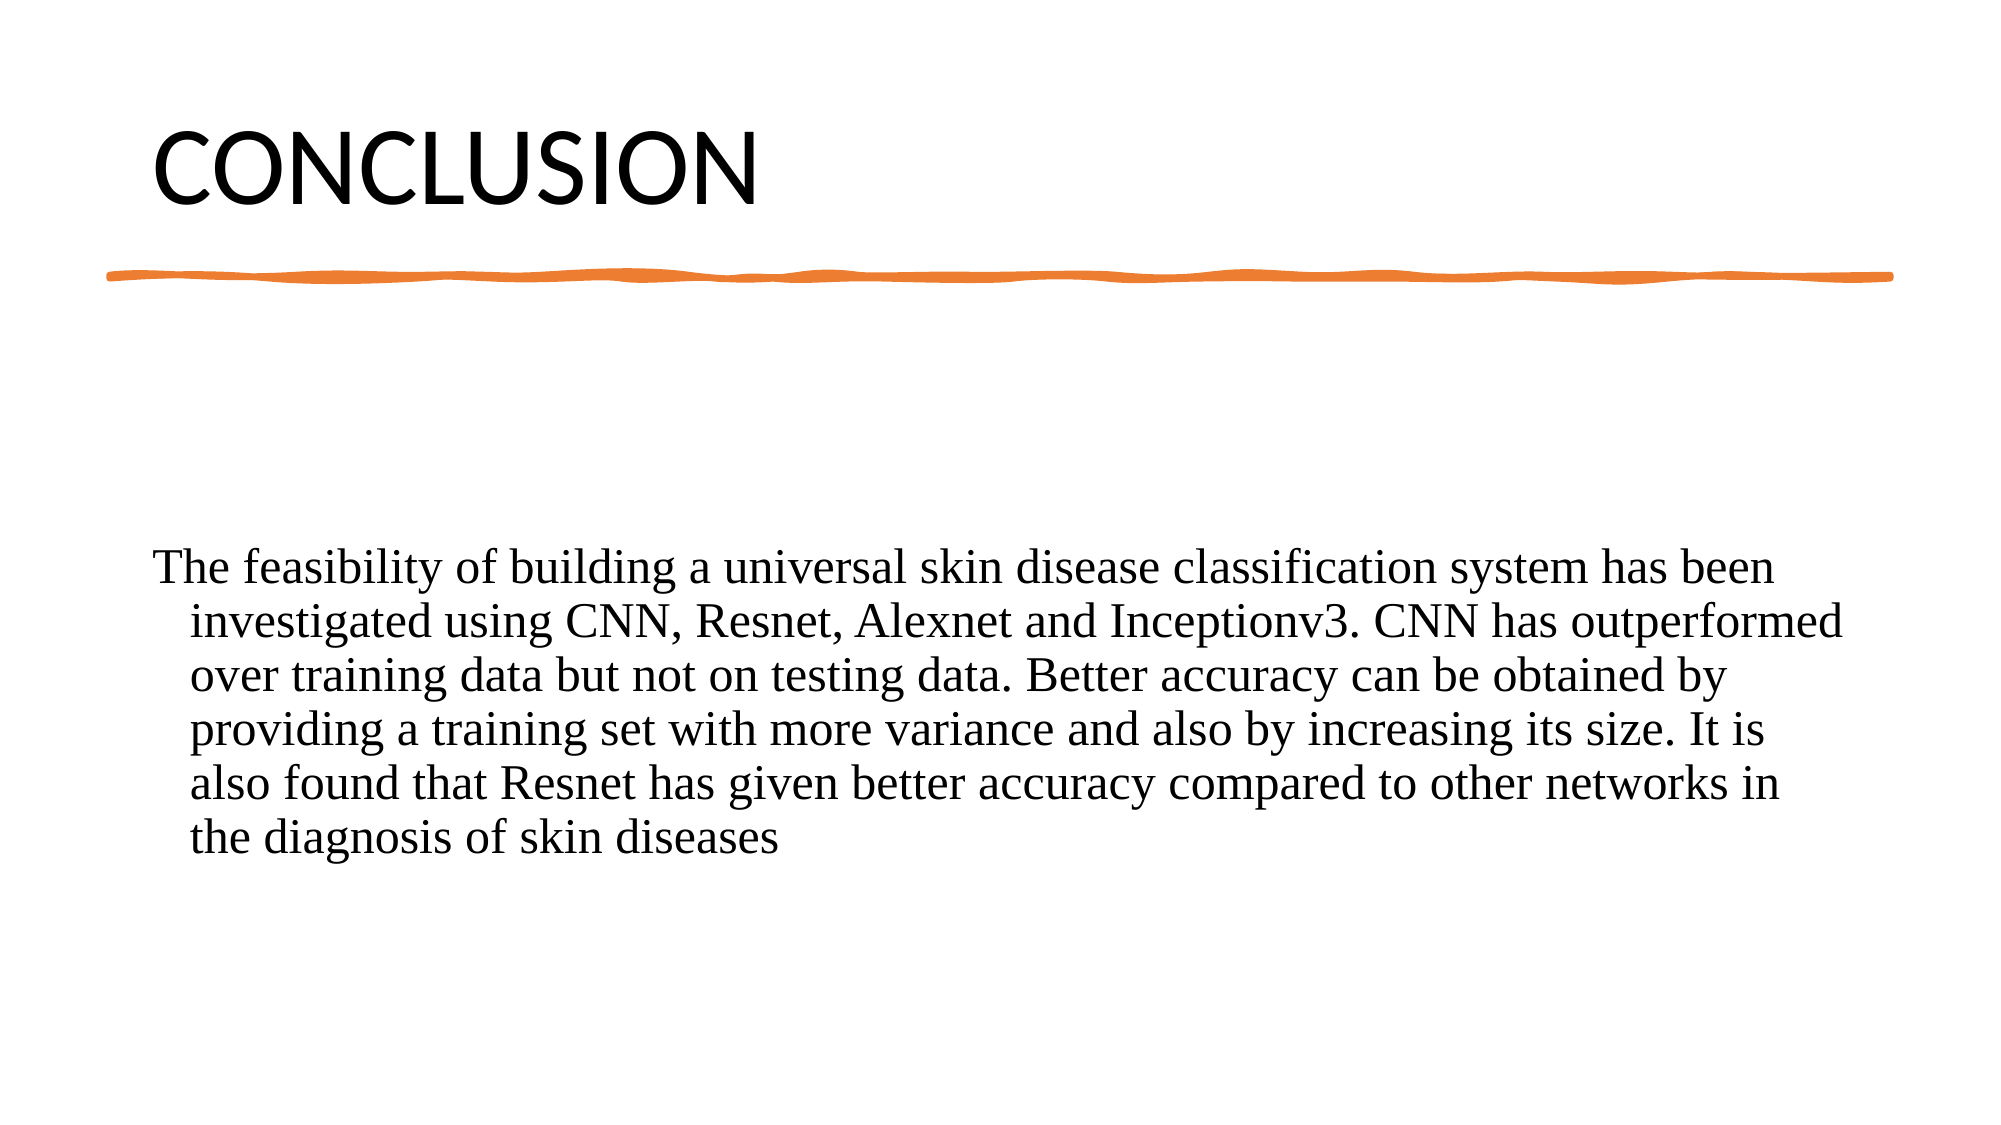

# CONCLUSION

The feasibility of building a universal skin disease classification system has been investigated using CNN, Resnet, Alexnet and Inceptionv3. CNN has outperformed over training data but not on testing data. Better accuracy can be obtained by providing a training set with more variance and also by increasing its size. It is also found that Resnet has given better accuracy compared to other networks in the diagnosis of skin diseases